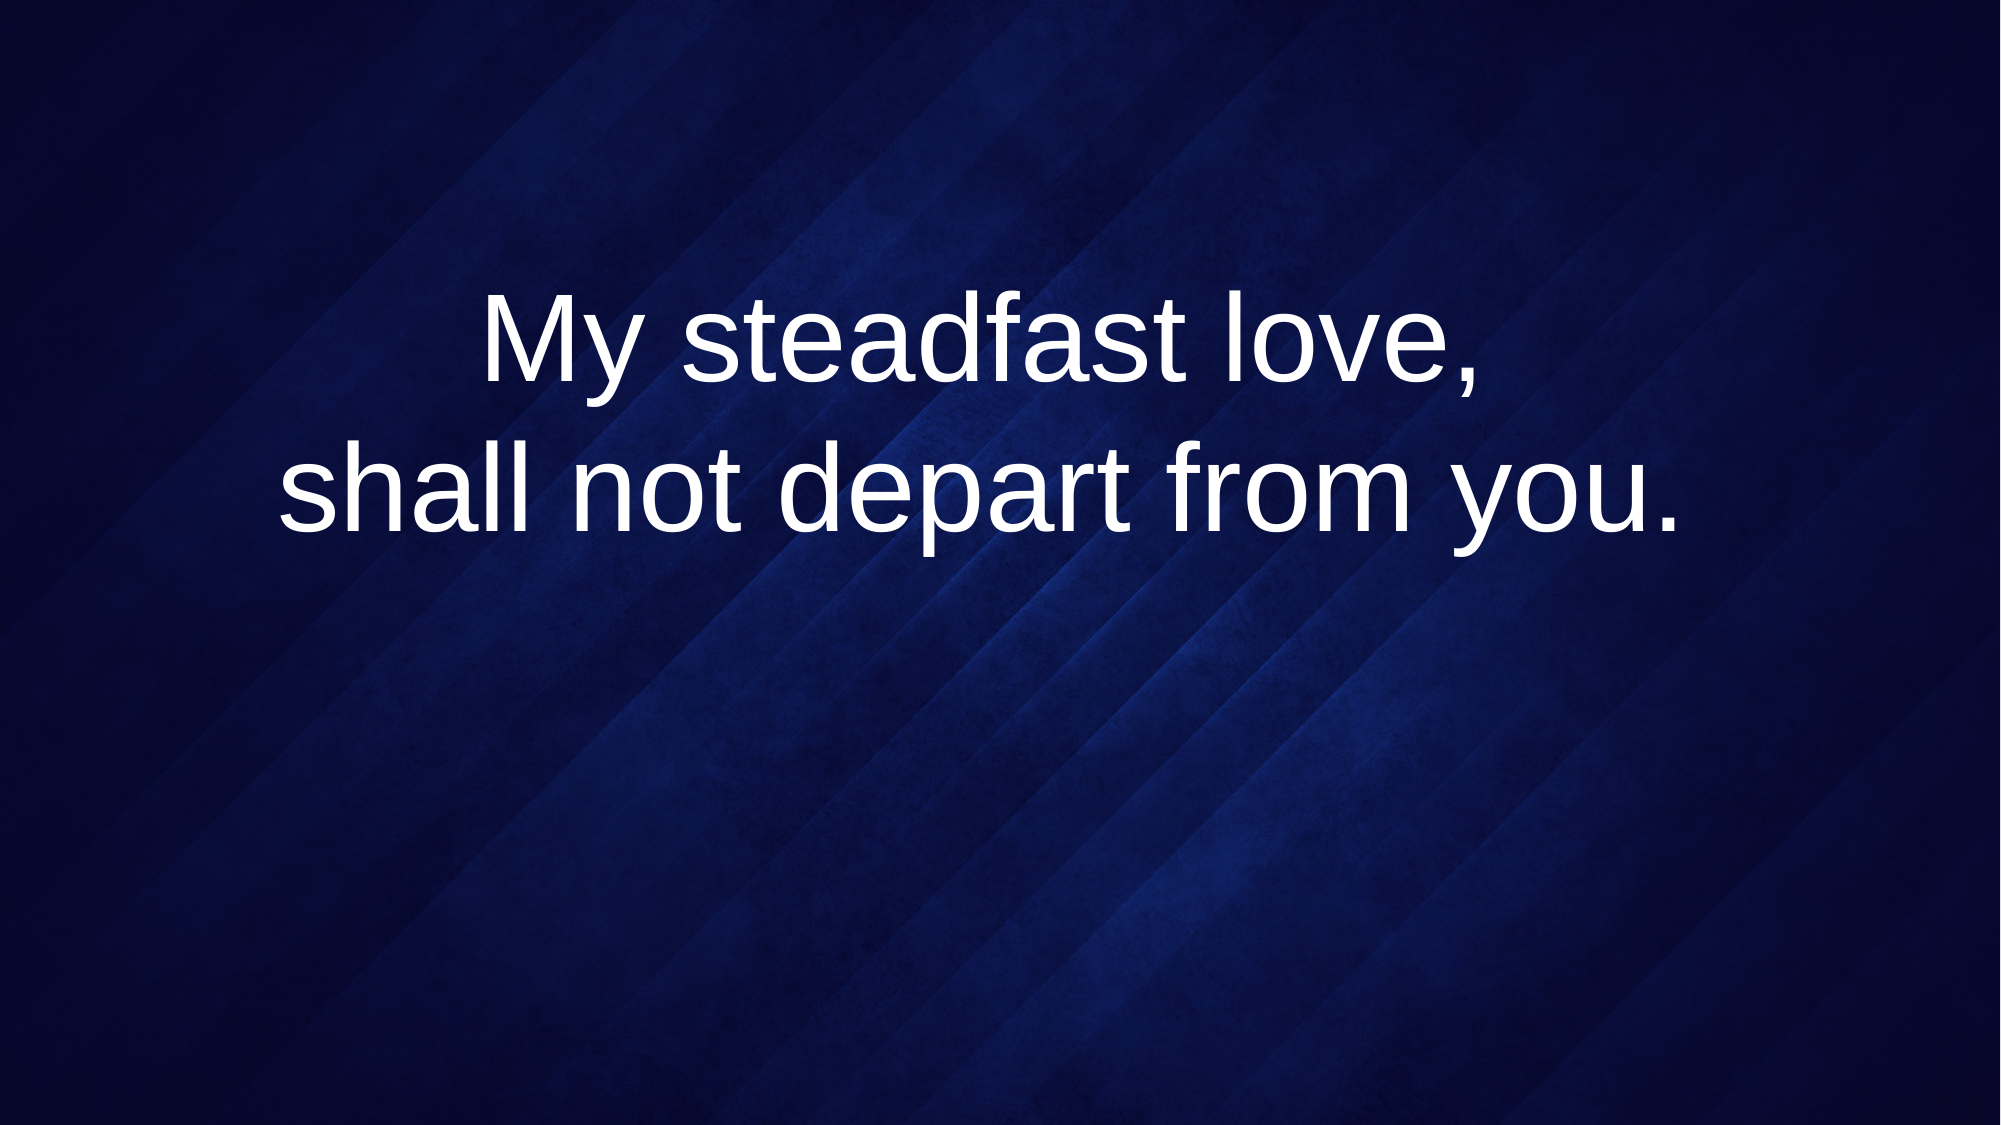

# My steadfast love, shall not depart from you.